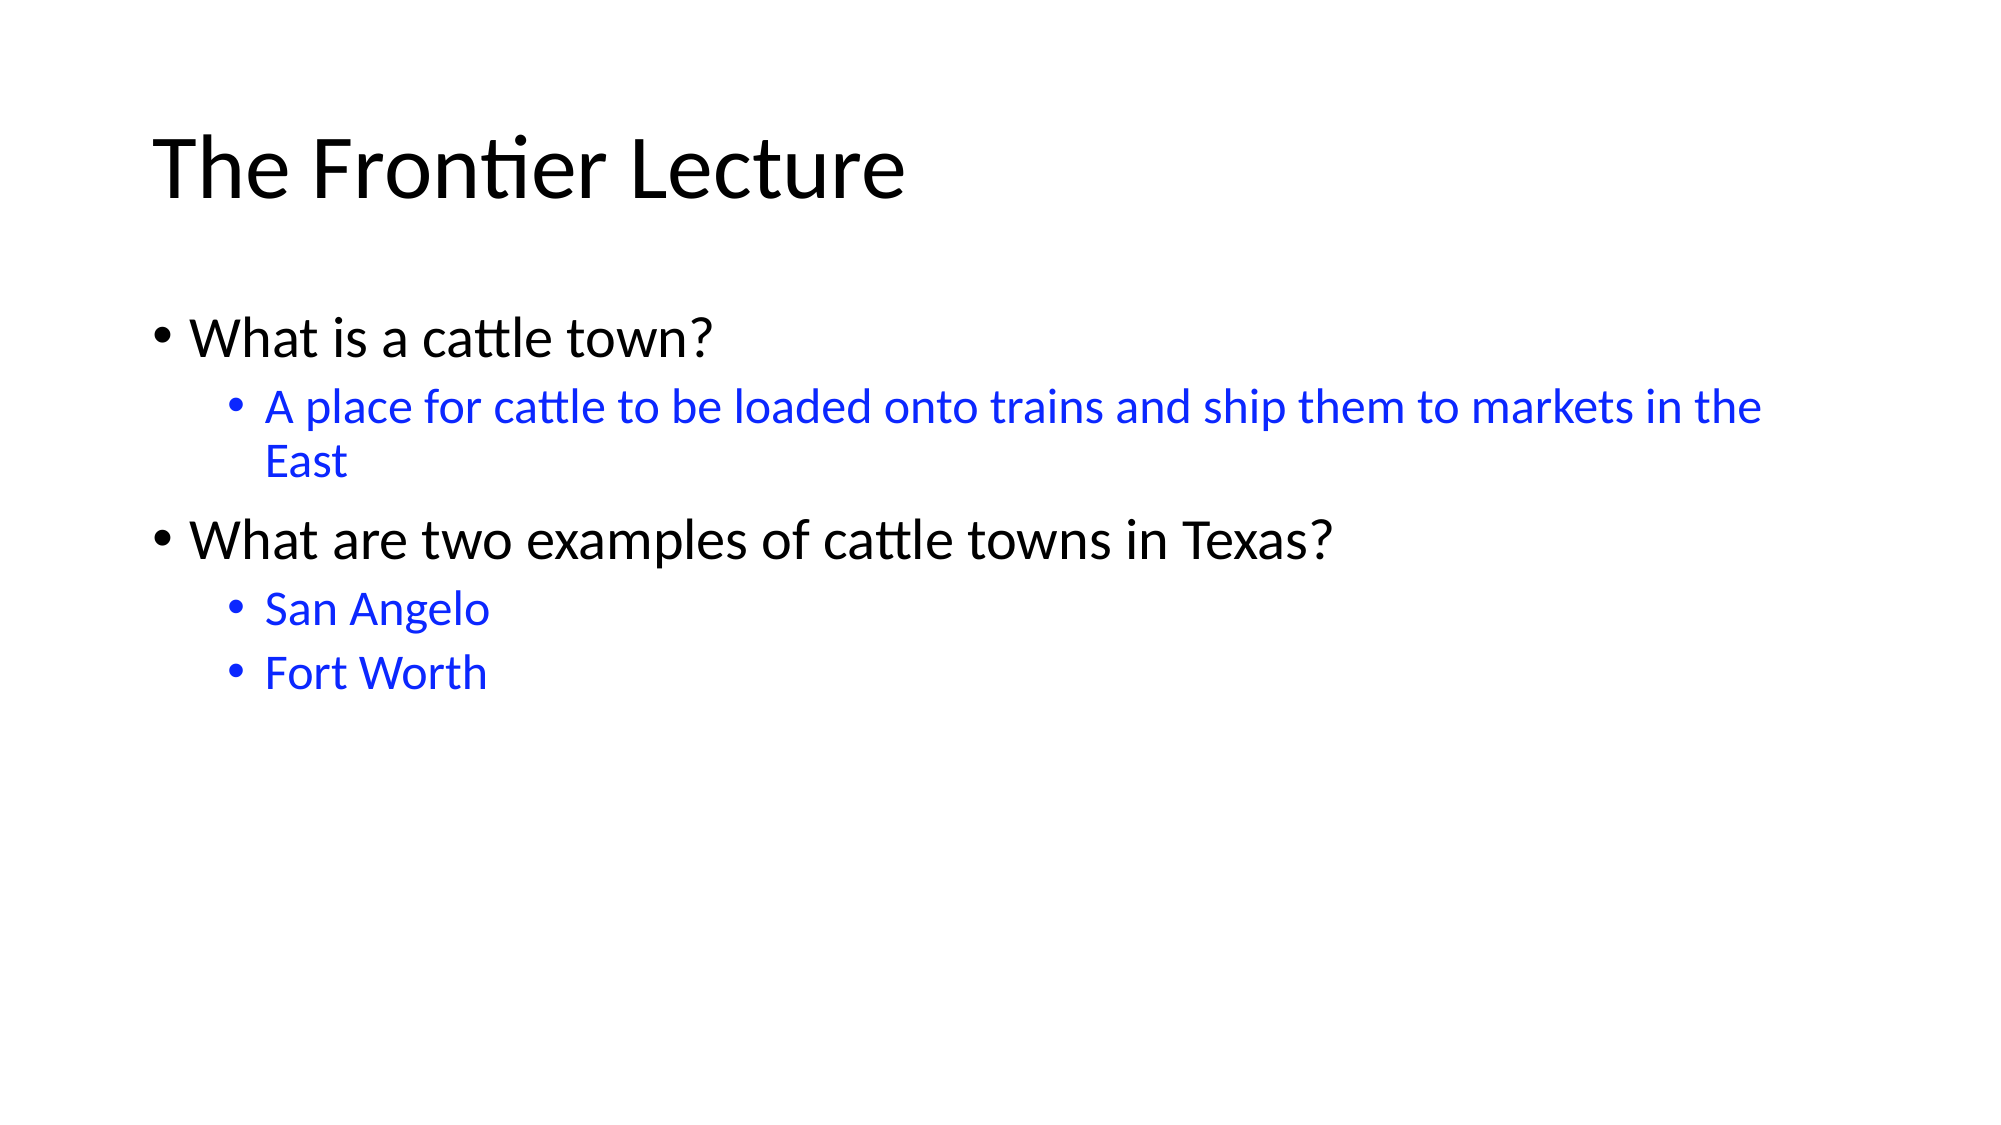

# The Frontier Lecture
What is a cattle town?
A place for cattle to be loaded onto trains and ship them to markets in the East
What are two examples of cattle towns in Texas?
San Angelo
Fort Worth